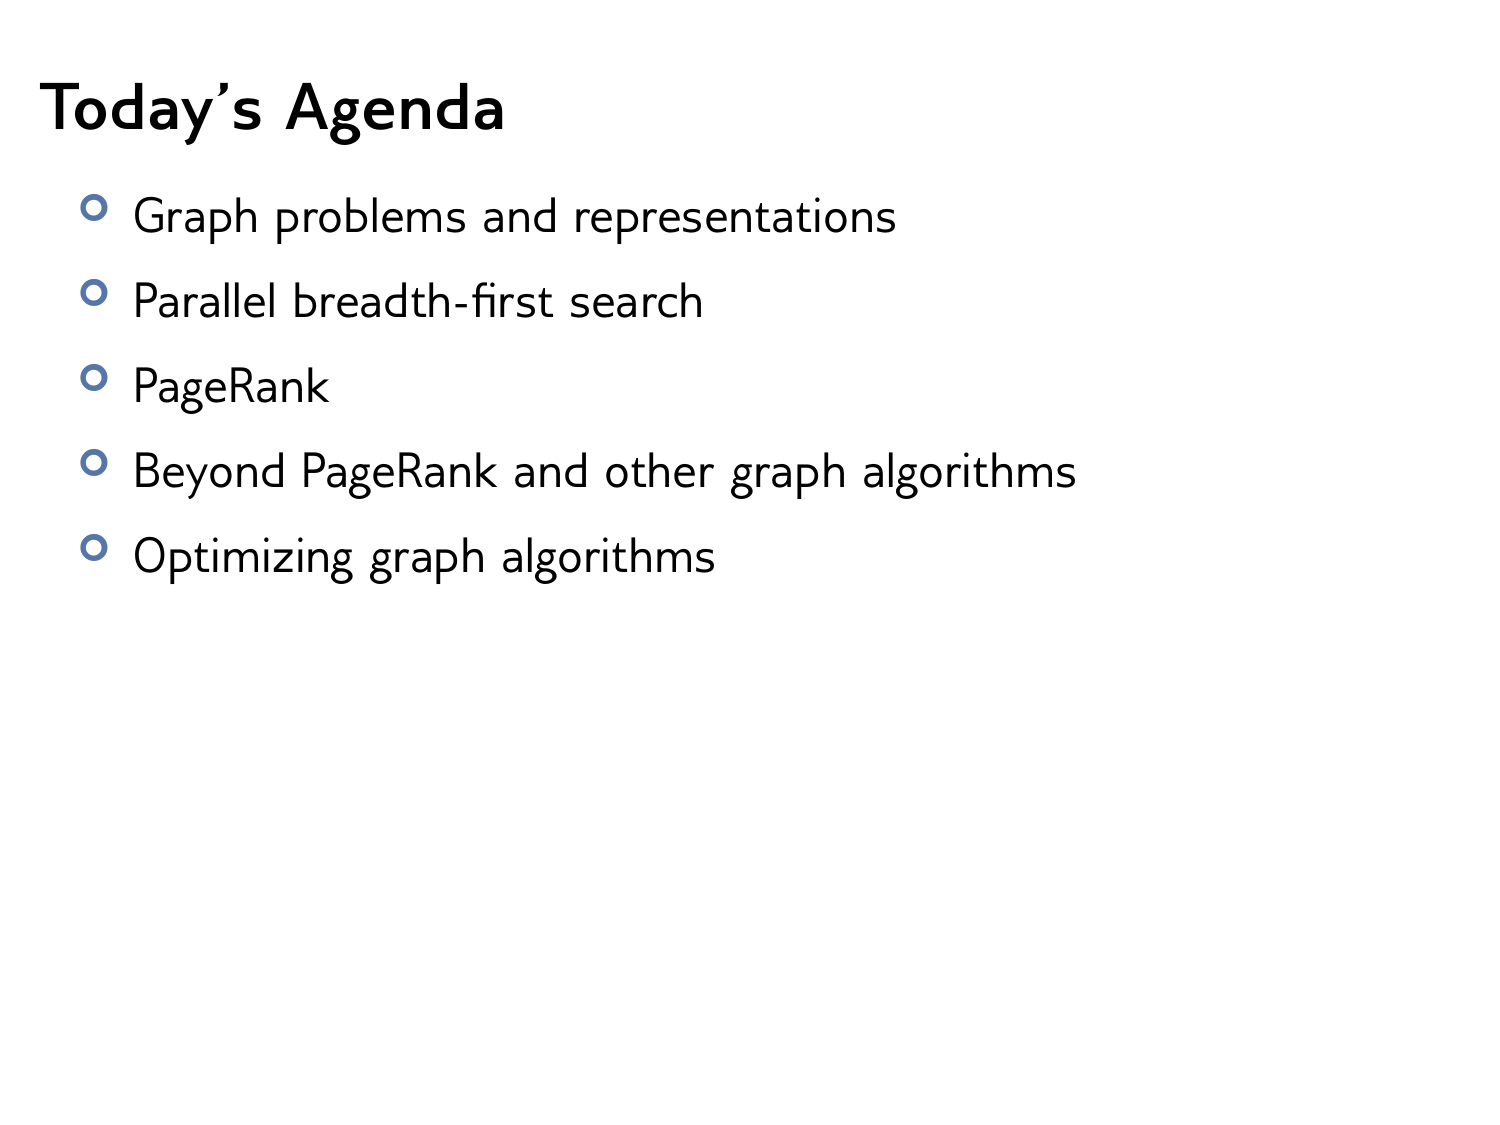

# Today’s Agenda
Graph problems and representations
Parallel breadth-first search
PageRank
Beyond PageRank and other graph algorithms
Optimizing graph algorithms